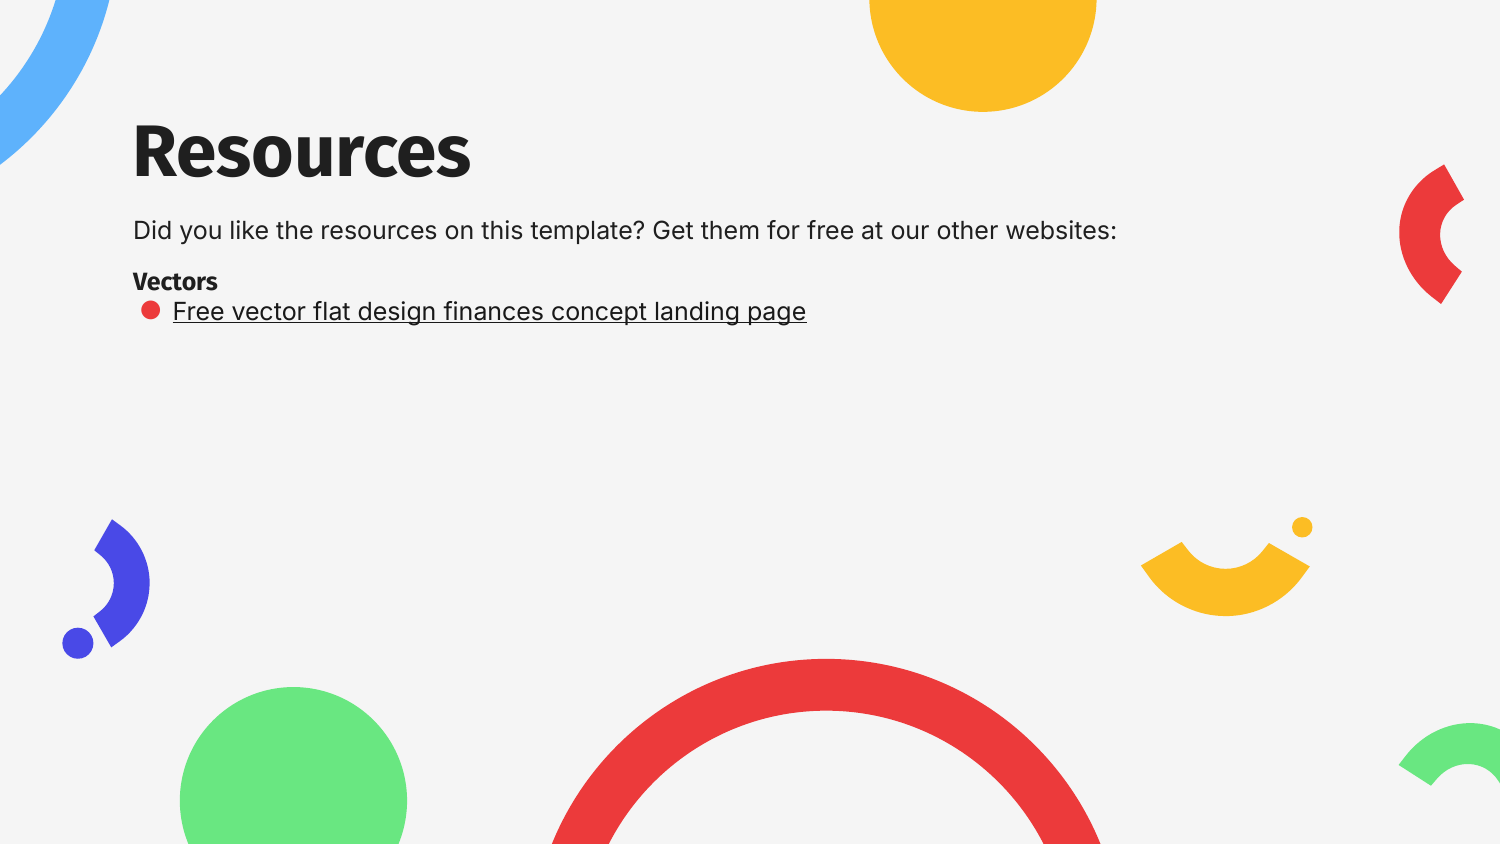

# Resources

Did you like the resources on this template? Get them for free at our other websites:
Vectors
Free vector flat design finances concept landing page